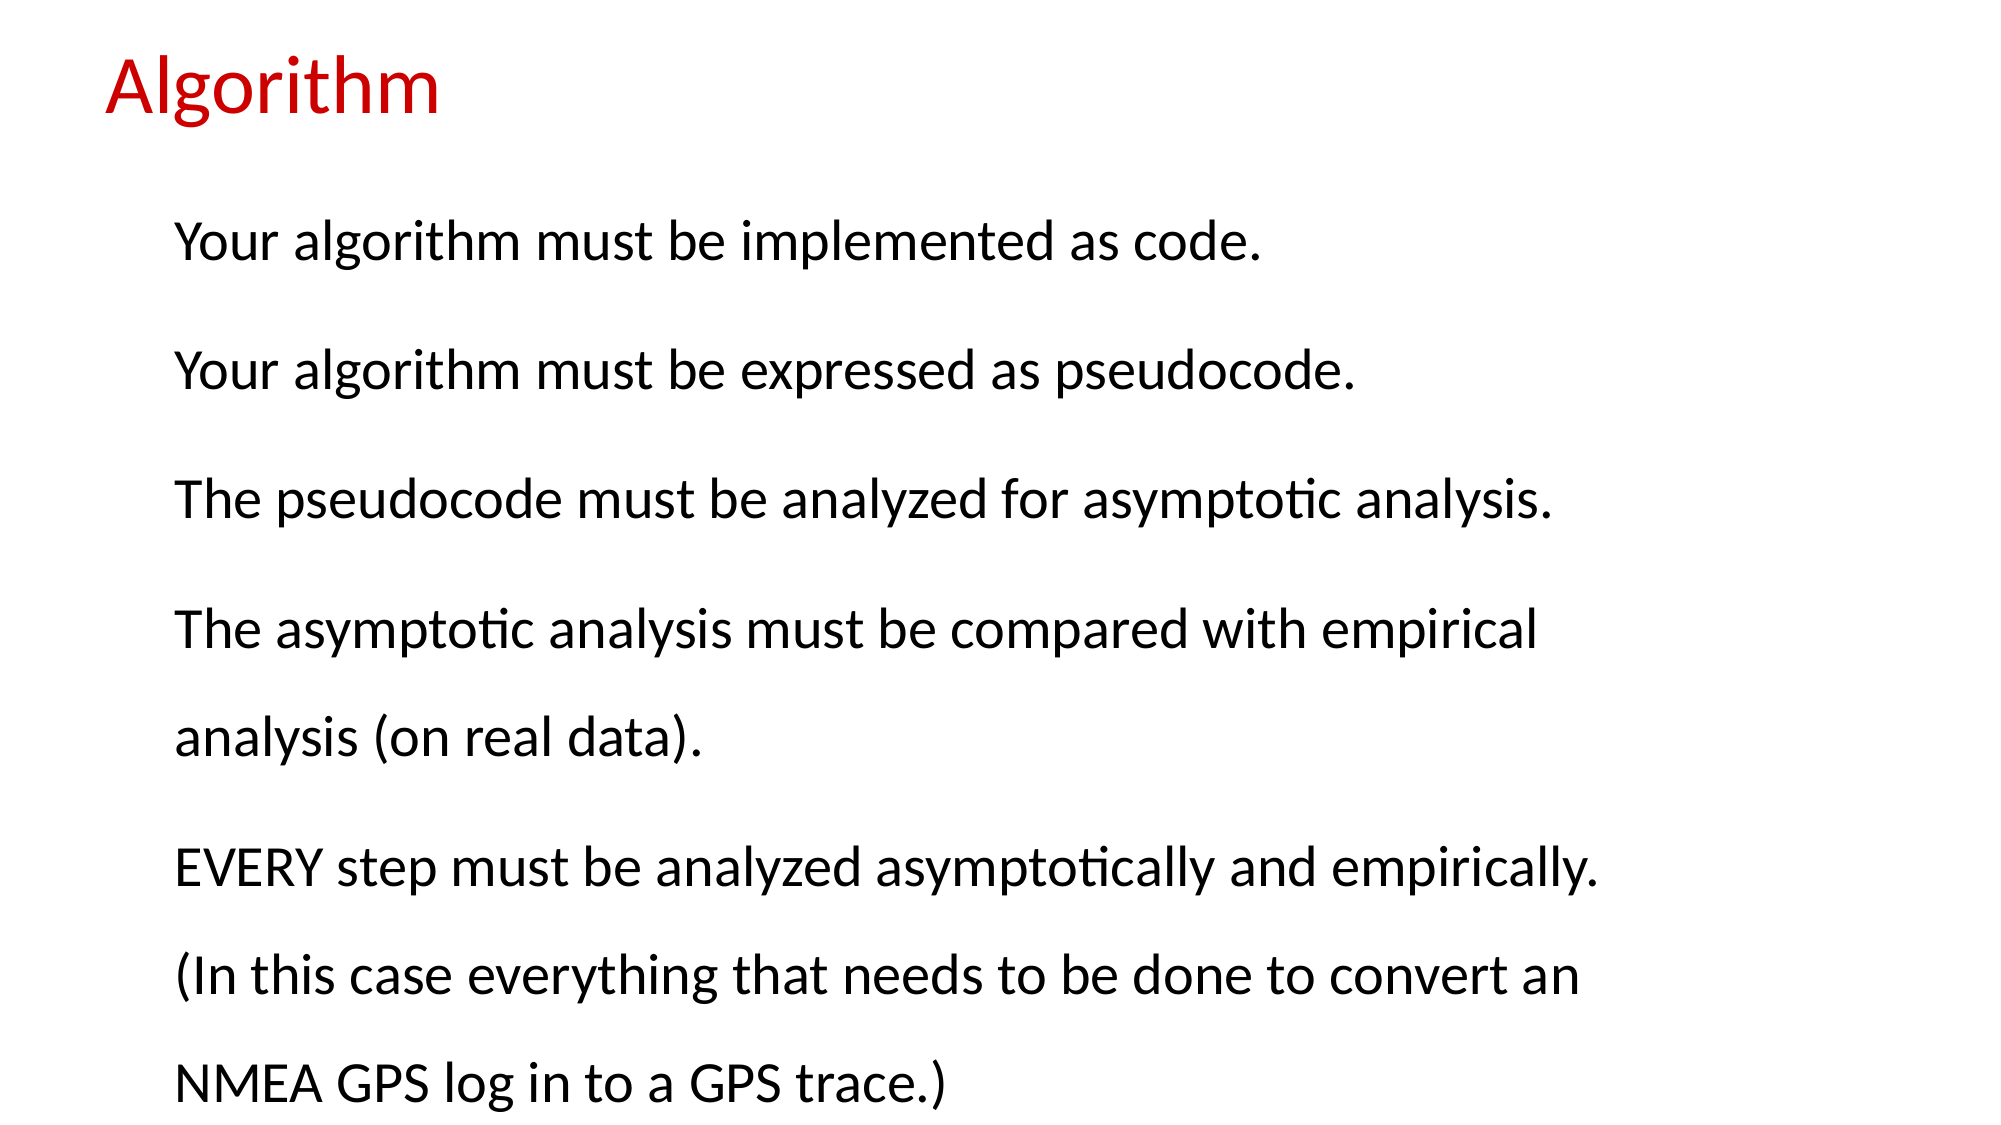

# Algorithm
Your algorithm must be implemented as code.
Your algorithm must be expressed as pseudocode.
The pseudocode must be analyzed for asymptotic analysis.
The asymptotic analysis must be compared with empirical analysis (on real data).
EVERY step must be analyzed asymptotically and empirically. (In this case everything that needs to be done to convert an NMEA GPS log in to a GPS trace.)